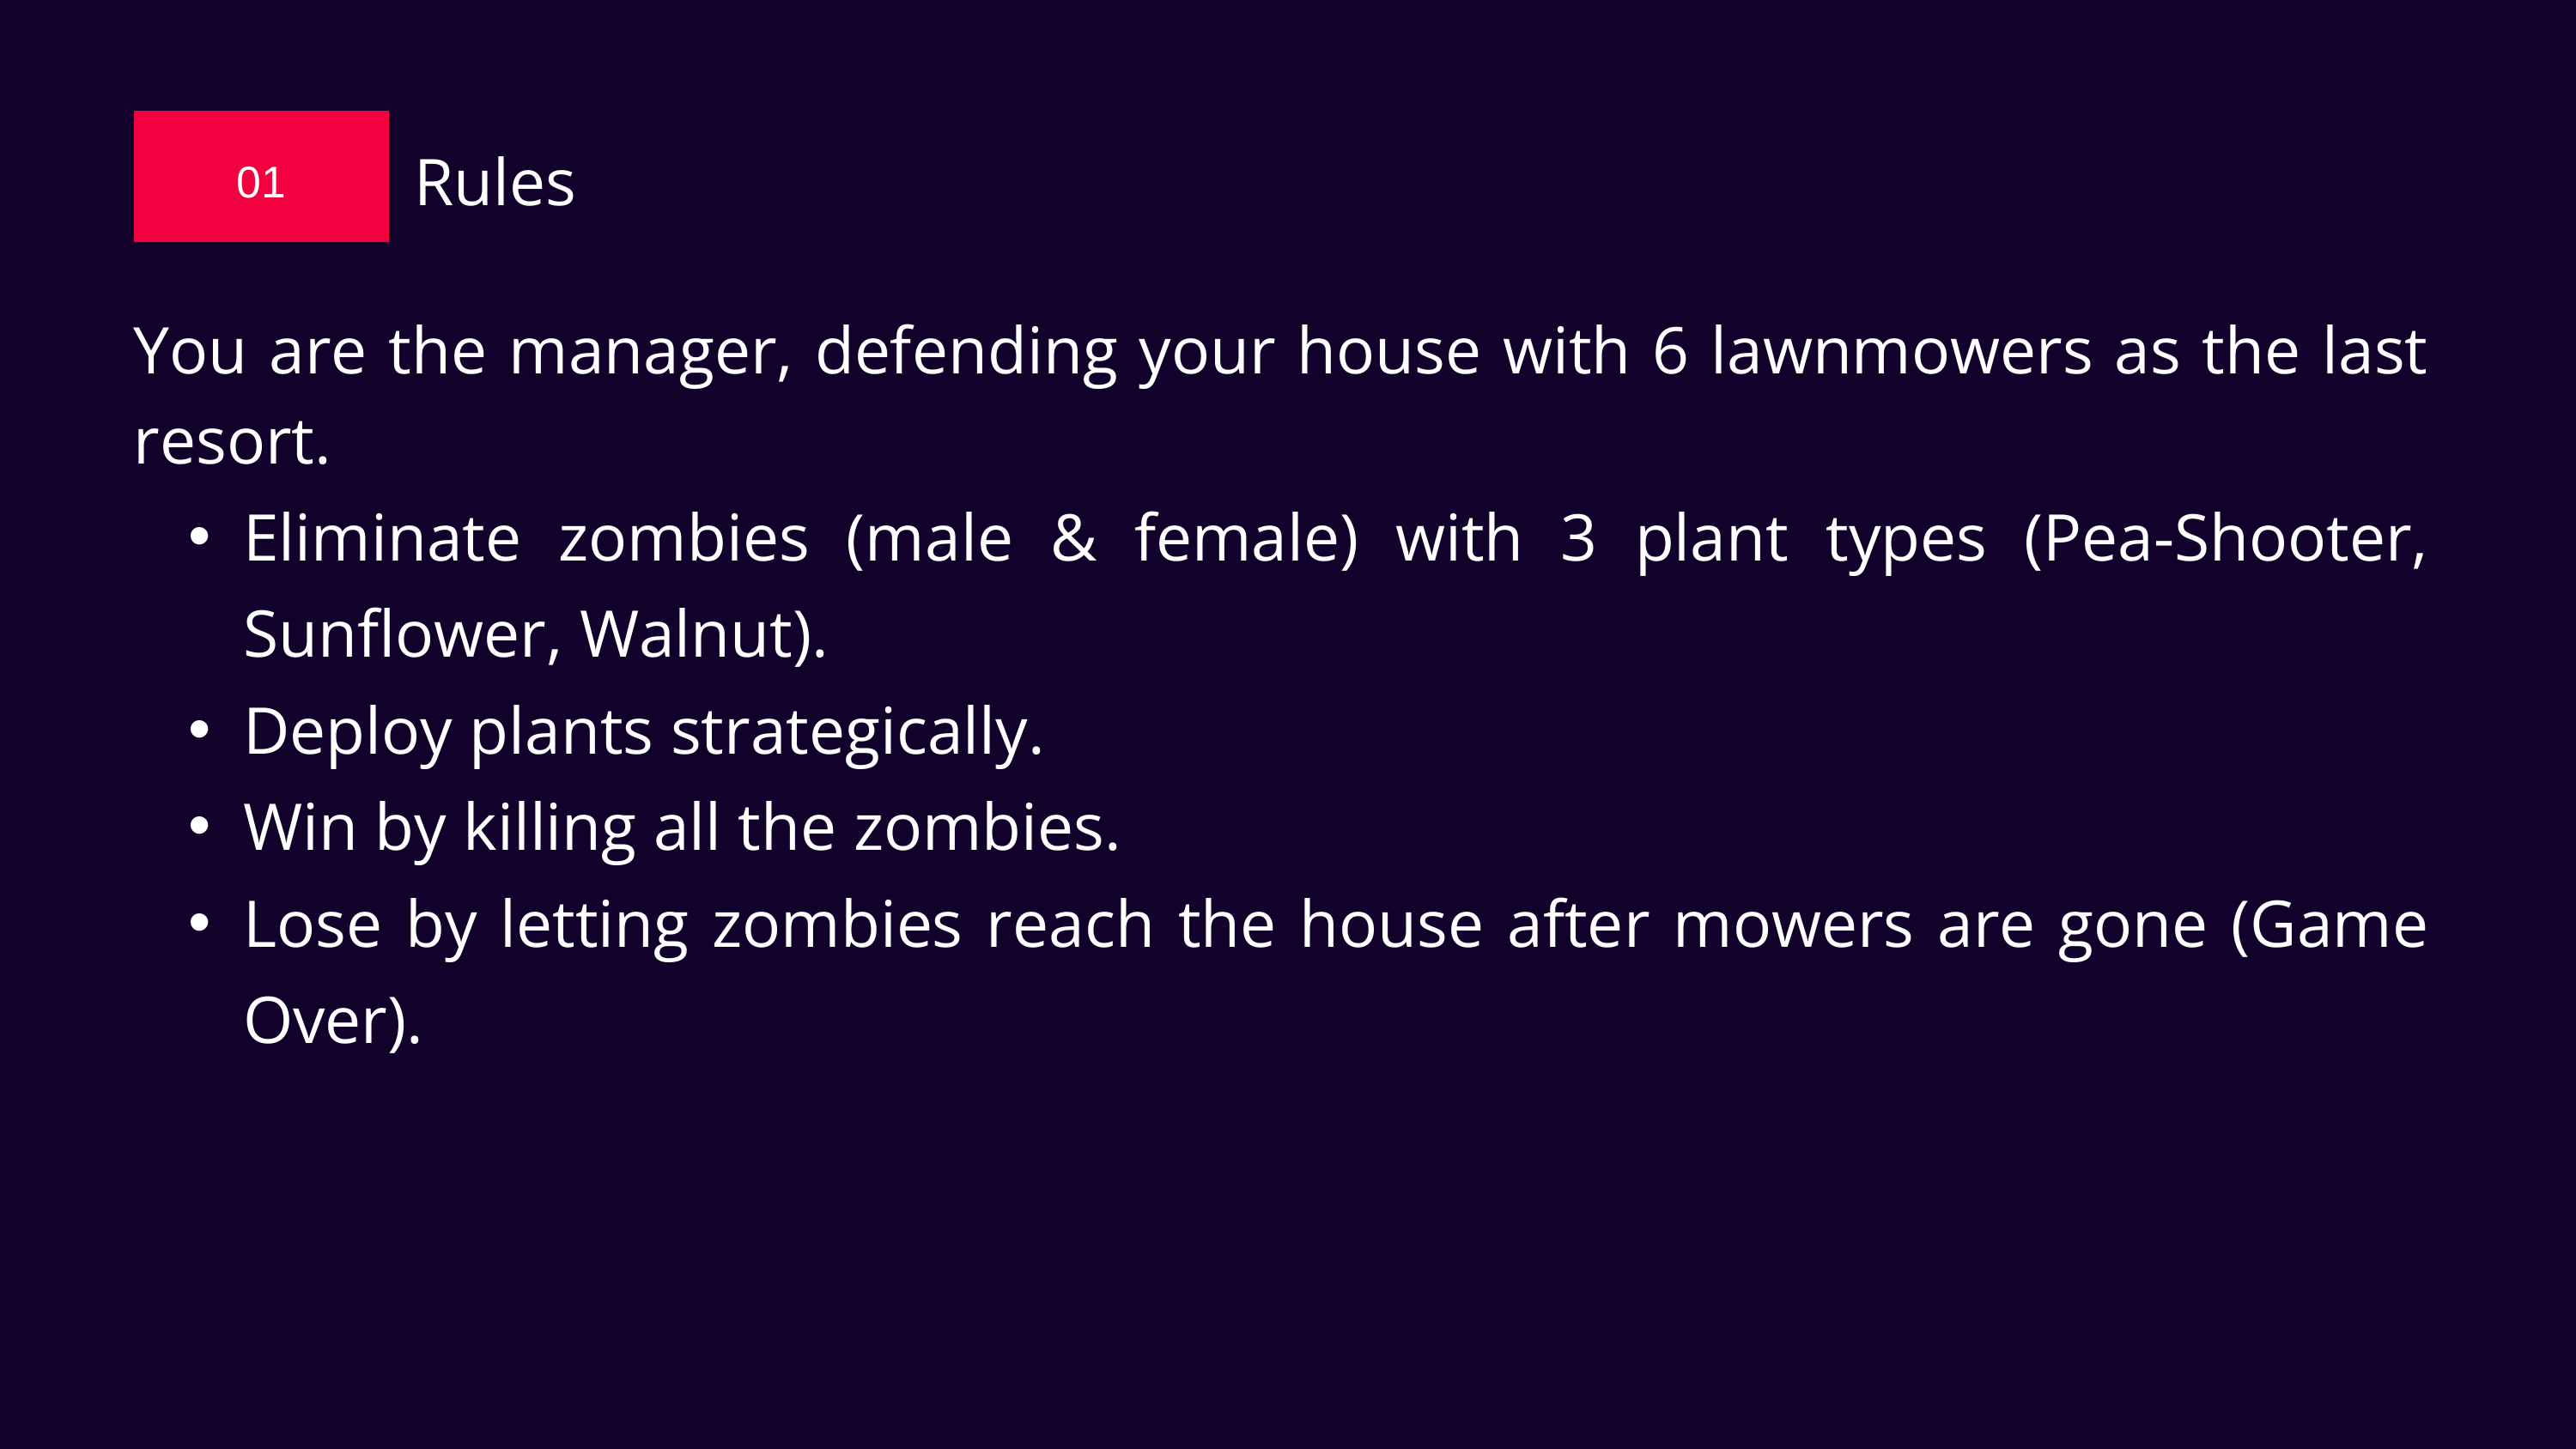

Rules
01
You are the manager, defending your house with 6 lawnmowers as the last resort.
Eliminate zombies (male & female) with 3 plant types (Pea-Shooter, Sunflower, Walnut).
Deploy plants strategically.
Win by killing all the zombies.
Lose by letting zombies reach the house after mowers are gone (Game Over).